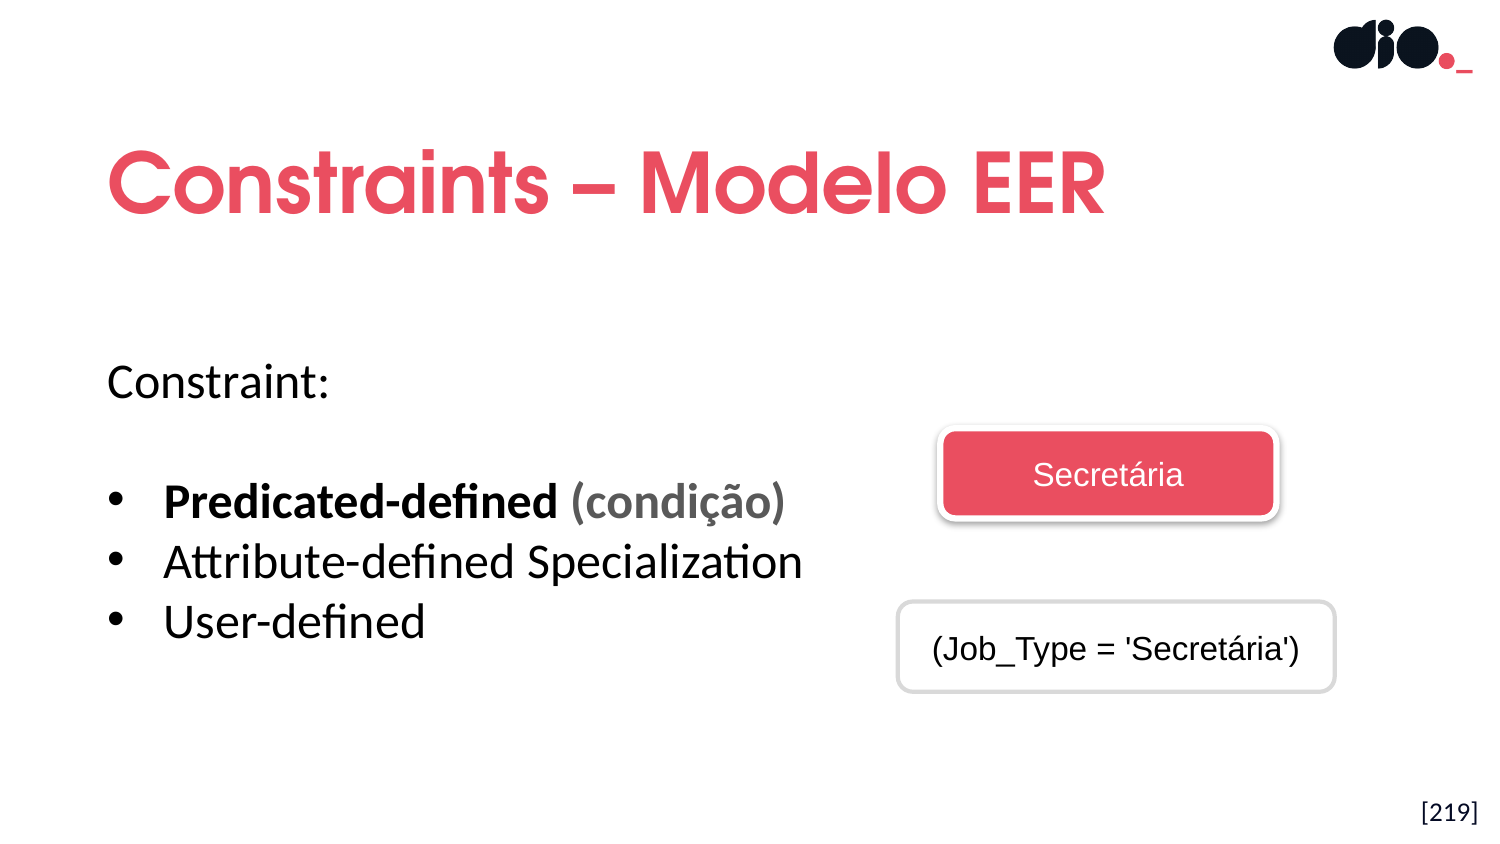

Constraints – Modelo EER
Constraint:

Predicated-defined (condição)
Attribute-defined Specialization
User-defined
Secretária
(Job_Type = 'Secretária')
[219]